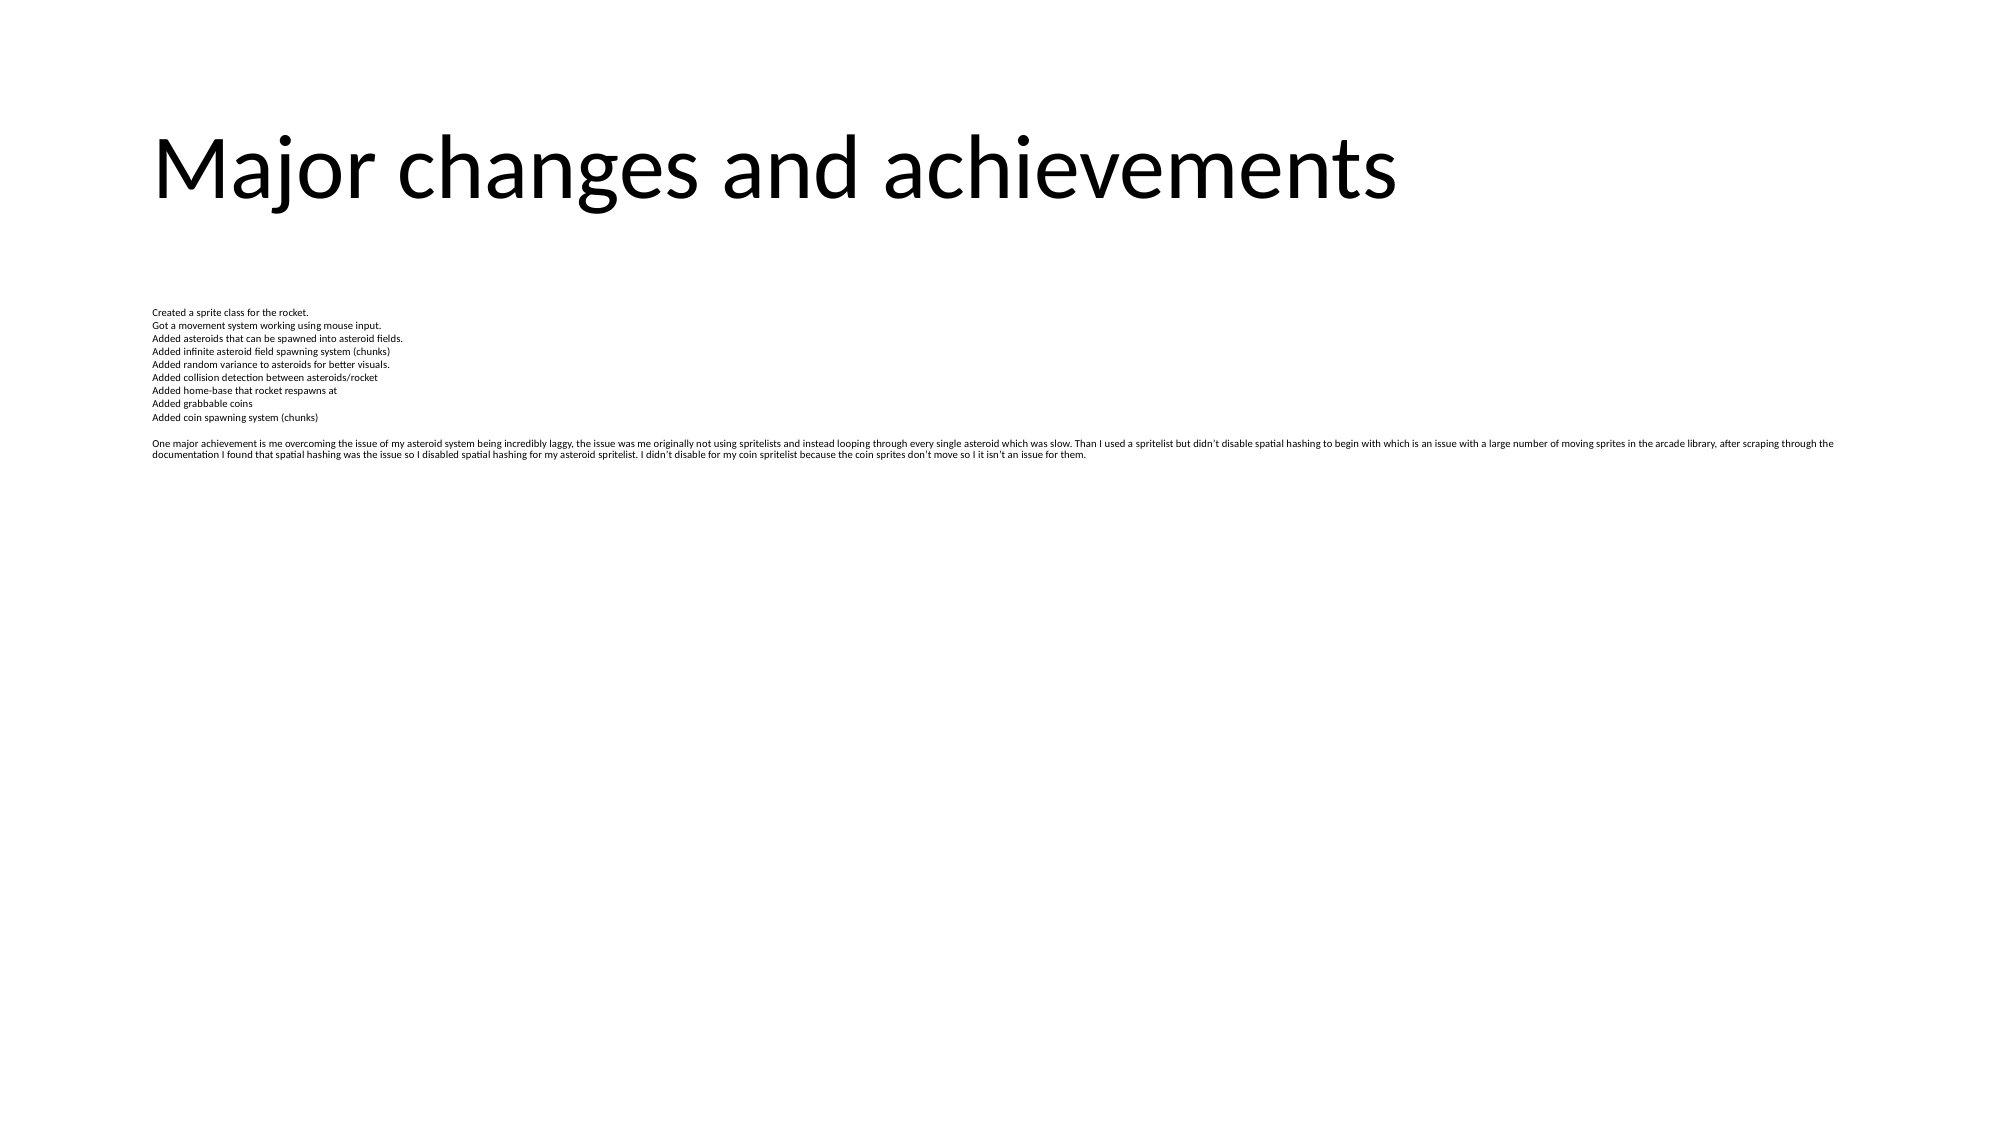

# Major changes and achievements
Created a sprite class for the rocket.
Got a movement system working using mouse input.
Added asteroids that can be spawned into asteroid fields.
Added infinite asteroid field spawning system (chunks)
Added random variance to asteroids for better visuals.
Added collision detection between asteroids/rocket
Added home-base that rocket respawns at
Added grabbable coins
Added coin spawning system (chunks)

One major achievement is me overcoming the issue of my asteroid system being incredibly laggy, the issue was me originally not using spritelists and instead looping through every single asteroid which was slow. Than I used a spritelist but didn’t disable spatial hashing to begin with which is an issue with a large number of moving sprites in the arcade library, after scraping through the documentation I found that spatial hashing was the issue so I disabled spatial hashing for my asteroid spritelist. I didn’t disable for my coin spritelist because the coin sprites don’t move so I it isn’t an issue for them.